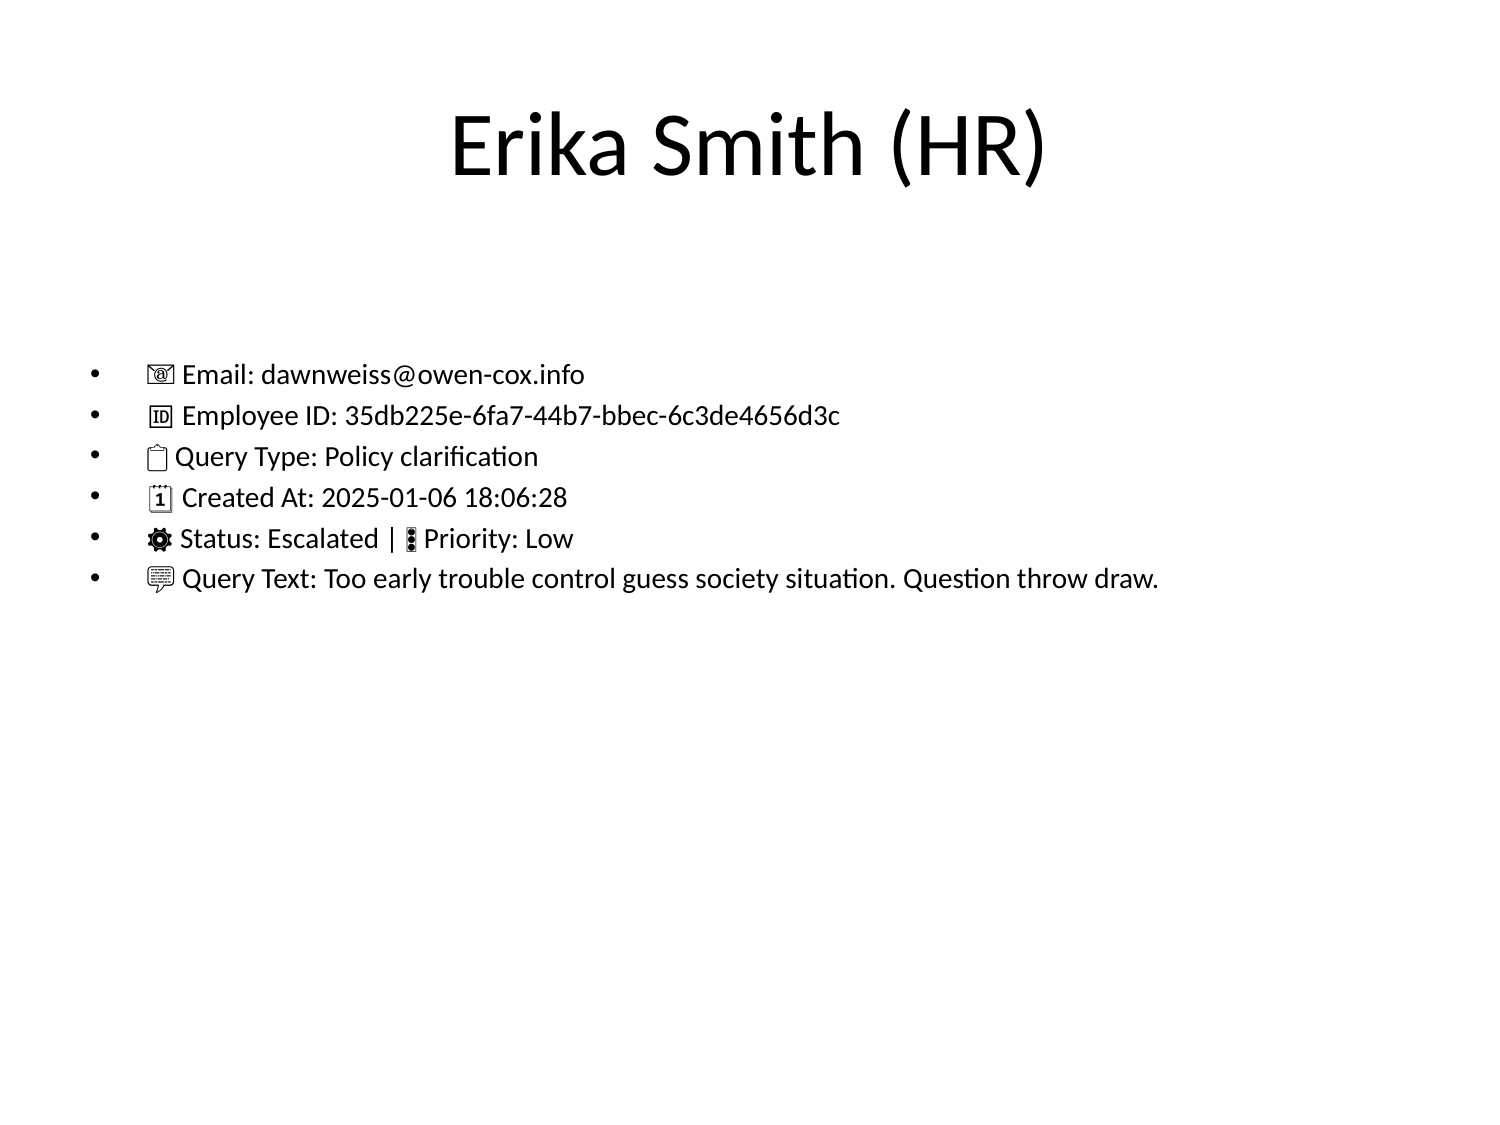

# Erika Smith (HR)

📧 Email: dawnweiss@owen-cox.info
🆔 Employee ID: 35db225e-6fa7-44b7-bbec-6c3de4656d3c
📋 Query Type: Policy clarification
🗓 Created At: 2025-01-06 18:06:28
⚙ Status: Escalated | 🚦 Priority: Low
💬 Query Text: Too early trouble control guess society situation. Question throw draw.